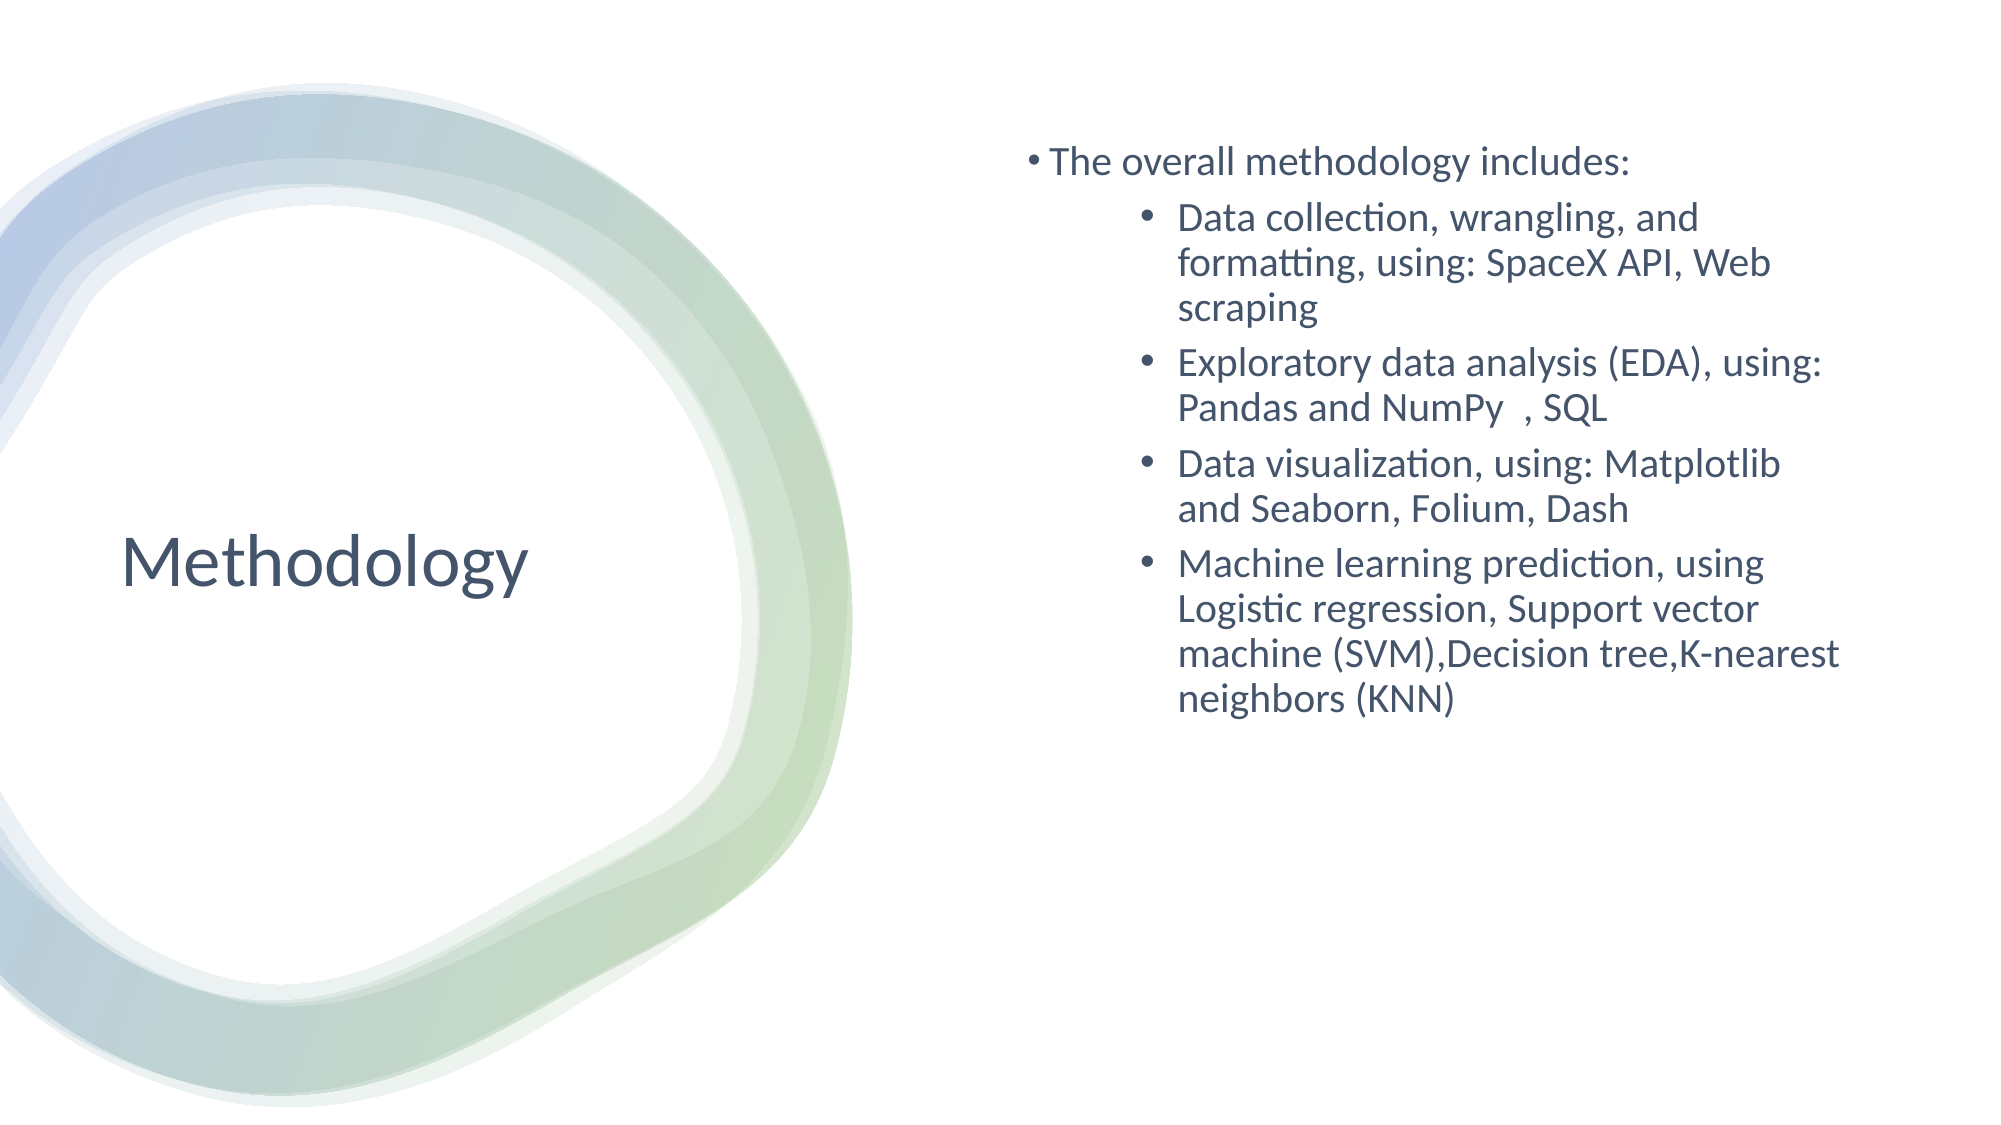

The overall methodology includes:
Data collection, wrangling, and formatting, using: SpaceX API, Web scraping
Exploratory data analysis (EDA), using: Pandas and NumPy  , SQL
Data visualization, using: Matplotlib and Seaborn, Folium, Dash
Machine learning prediction, using Logistic regression, Support vector machine (SVM),Decision tree,K-nearest neighbors (KNN)

Methodology